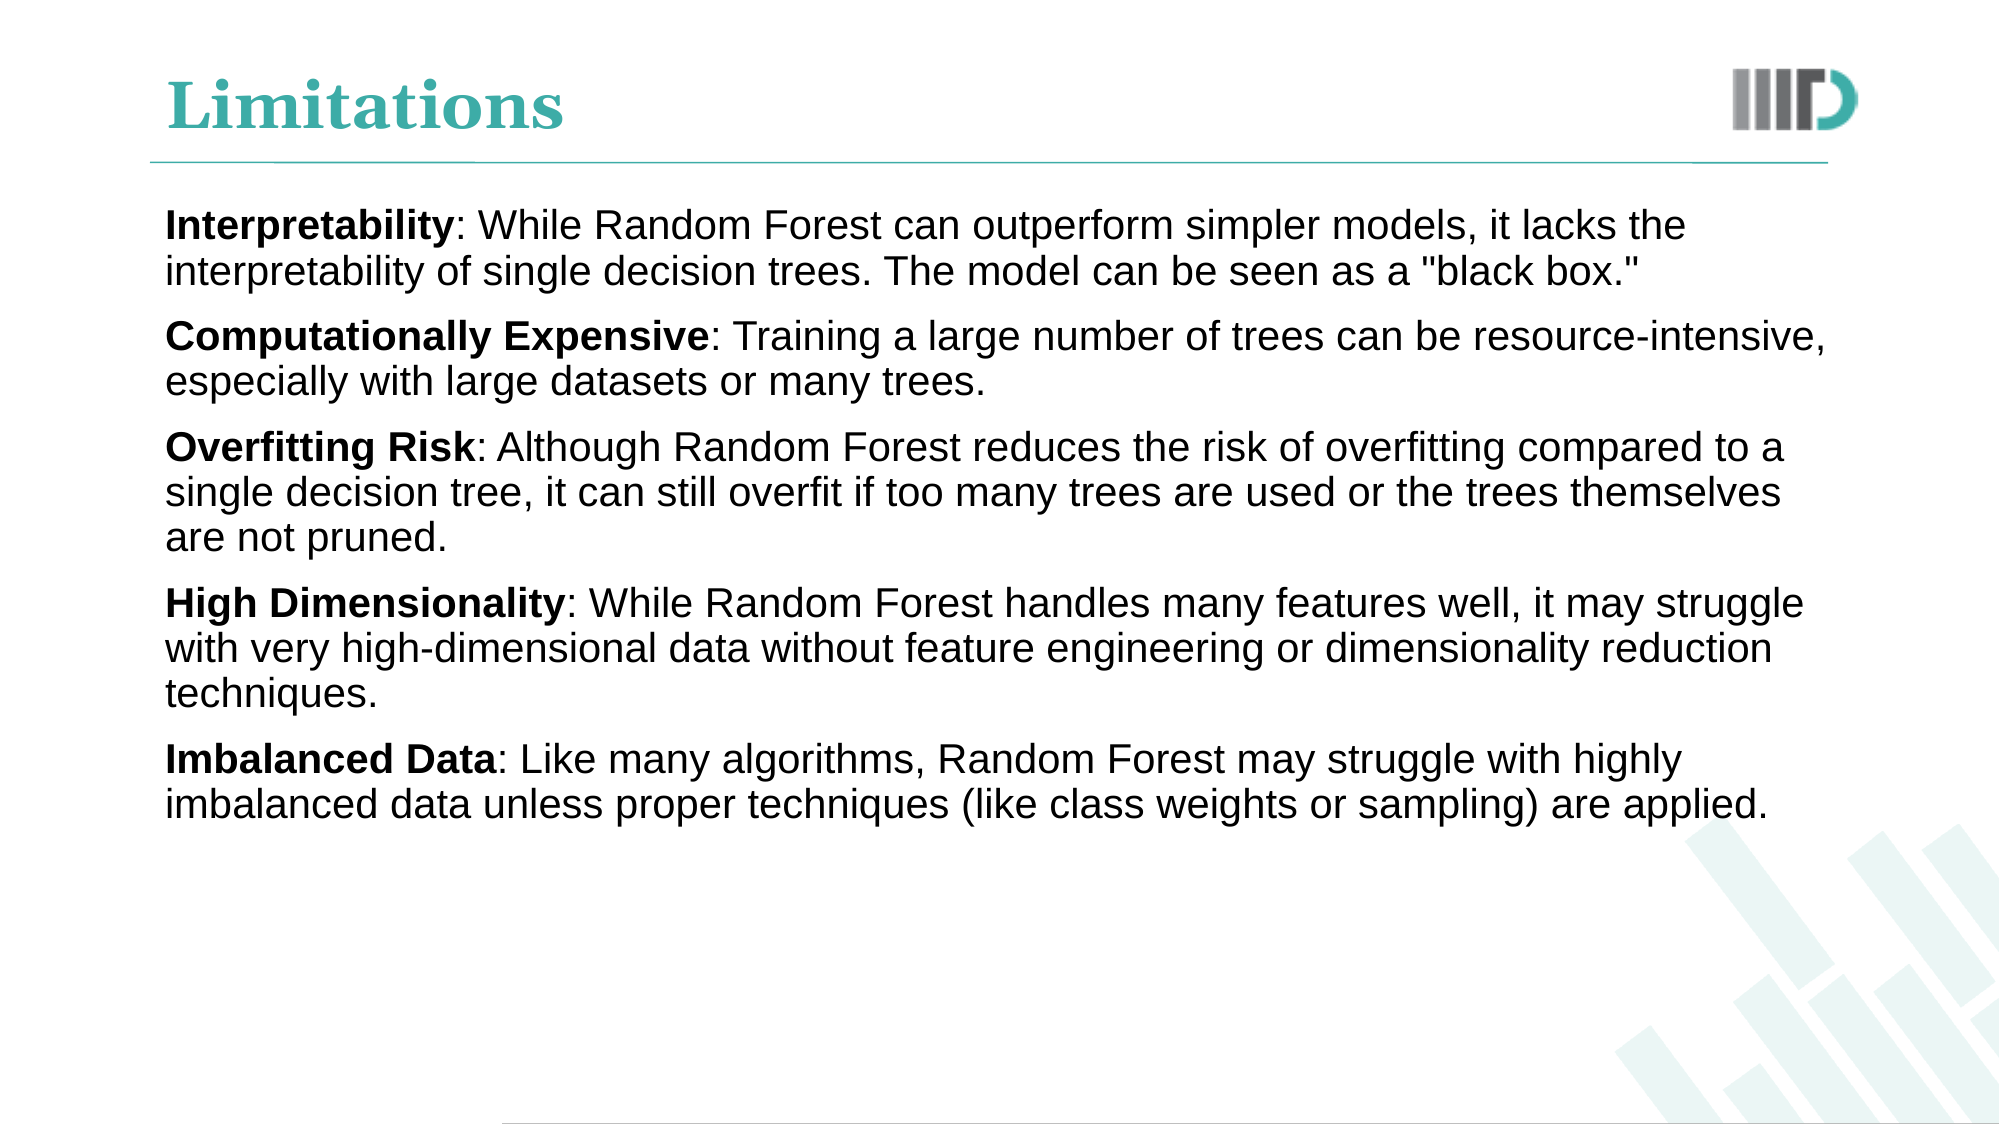

# Limitations
Interpretability: While Random Forest can outperform simpler models, it lacks the interpretability of single decision trees. The model can be seen as a "black box."
Computationally Expensive: Training a large number of trees can be resource-intensive, especially with large datasets or many trees.
Overfitting Risk: Although Random Forest reduces the risk of overfitting compared to a single decision tree, it can still overfit if too many trees are used or the trees themselves are not pruned.
High Dimensionality: While Random Forest handles many features well, it may struggle with very high-dimensional data without feature engineering or dimensionality reduction techniques.
Imbalanced Data: Like many algorithms, Random Forest may struggle with highly imbalanced data unless proper techniques (like class weights or sampling) are applied.